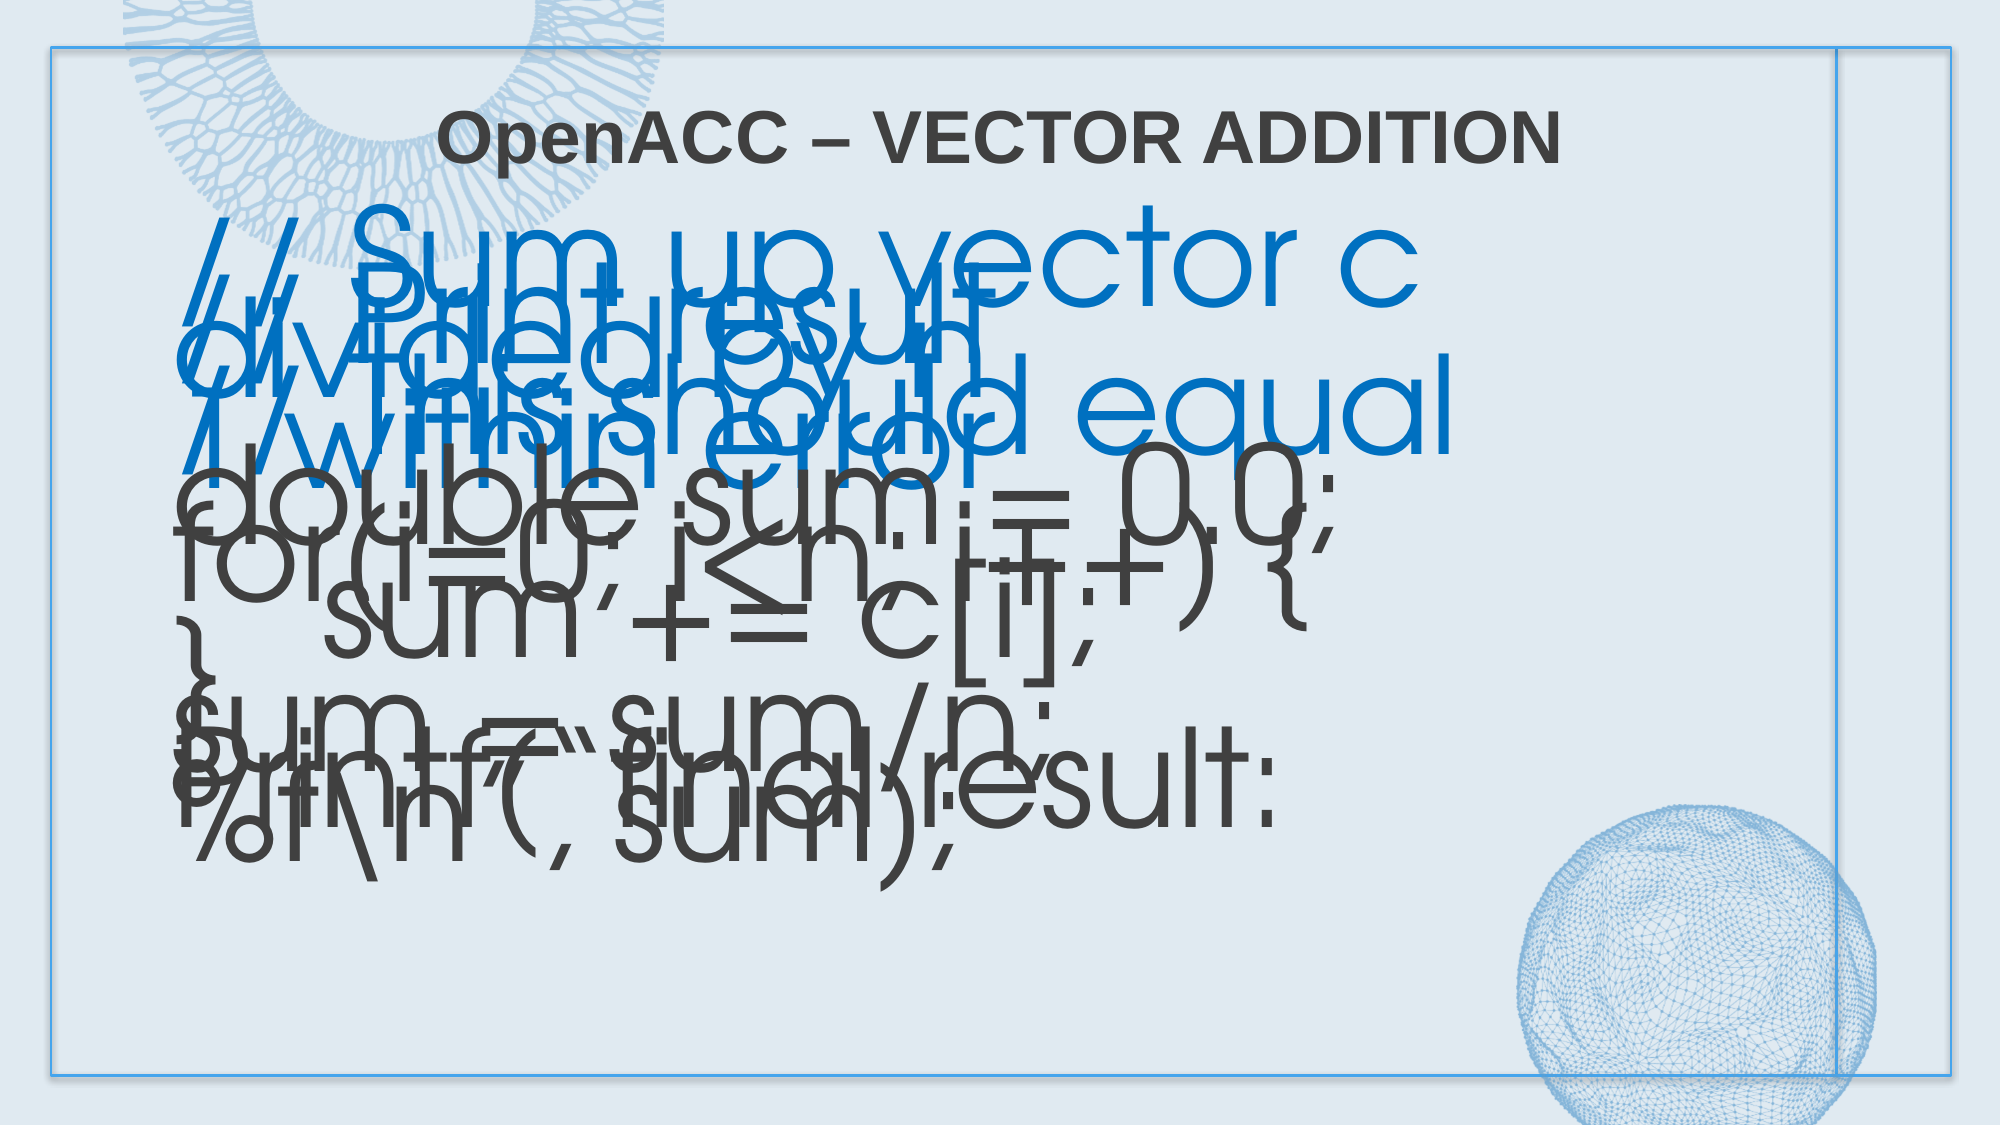

# OpenACC – Vector Addition
// Sum up vector c
// Print result divided by n
// This should equal 1 within error
double sum = 0.0;
for(i=0; i<n; i++) {
    sum += c[i];
}
sum = sum/n;
Printf(“final result: %f\n”, sum);